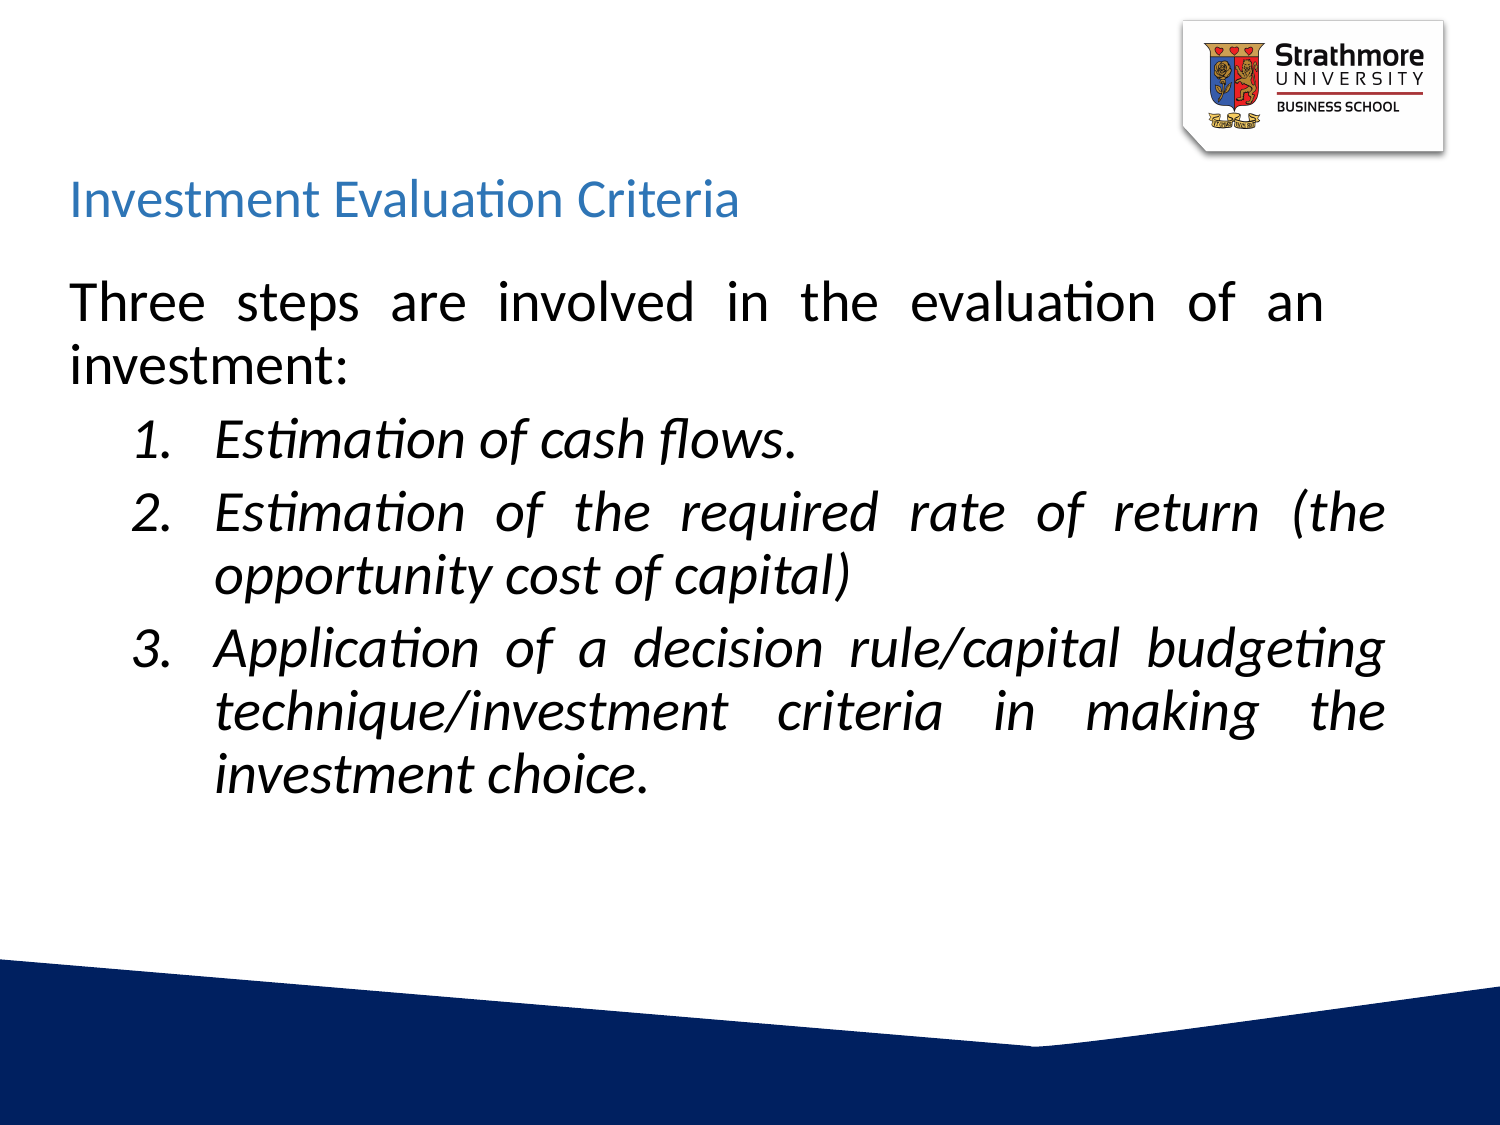

# Investment Evaluation Criteria
Three steps are involved in the evaluation of an   investment:
Estimation of cash flows.
Estimation of the required rate of return (the opportunity cost of capital)
Application of a decision rule/capital budgeting technique/investment criteria in making the investment choice.